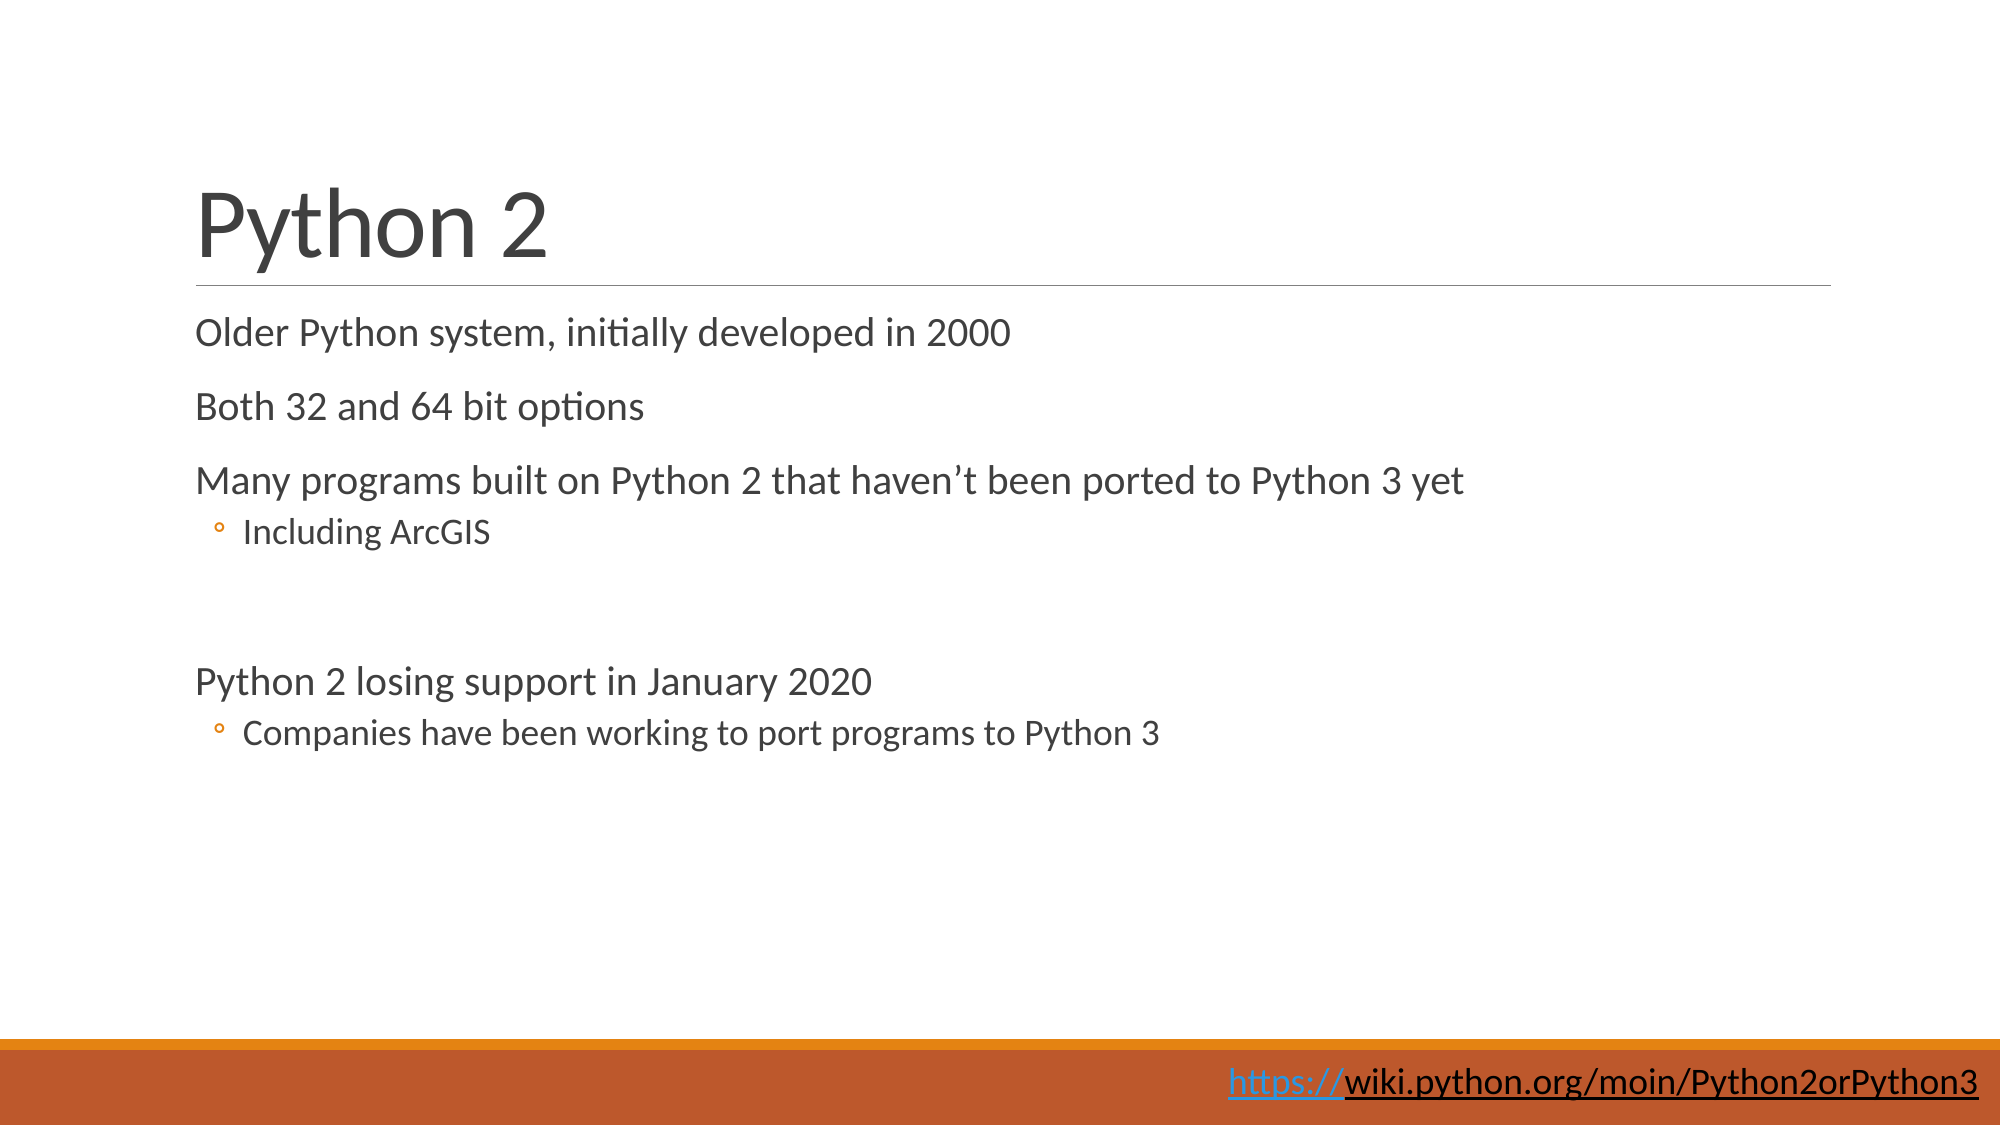

# Python 2
Older Python system, initially developed in 2000
Both 32 and 64 bit options
Many programs built on Python 2 that haven’t been ported to Python 3 yet
Including ArcGIS

Python 2 losing support in January 2020
Companies have been working to port programs to Python 3

https://wiki.python.org/moin/Python2orPython3